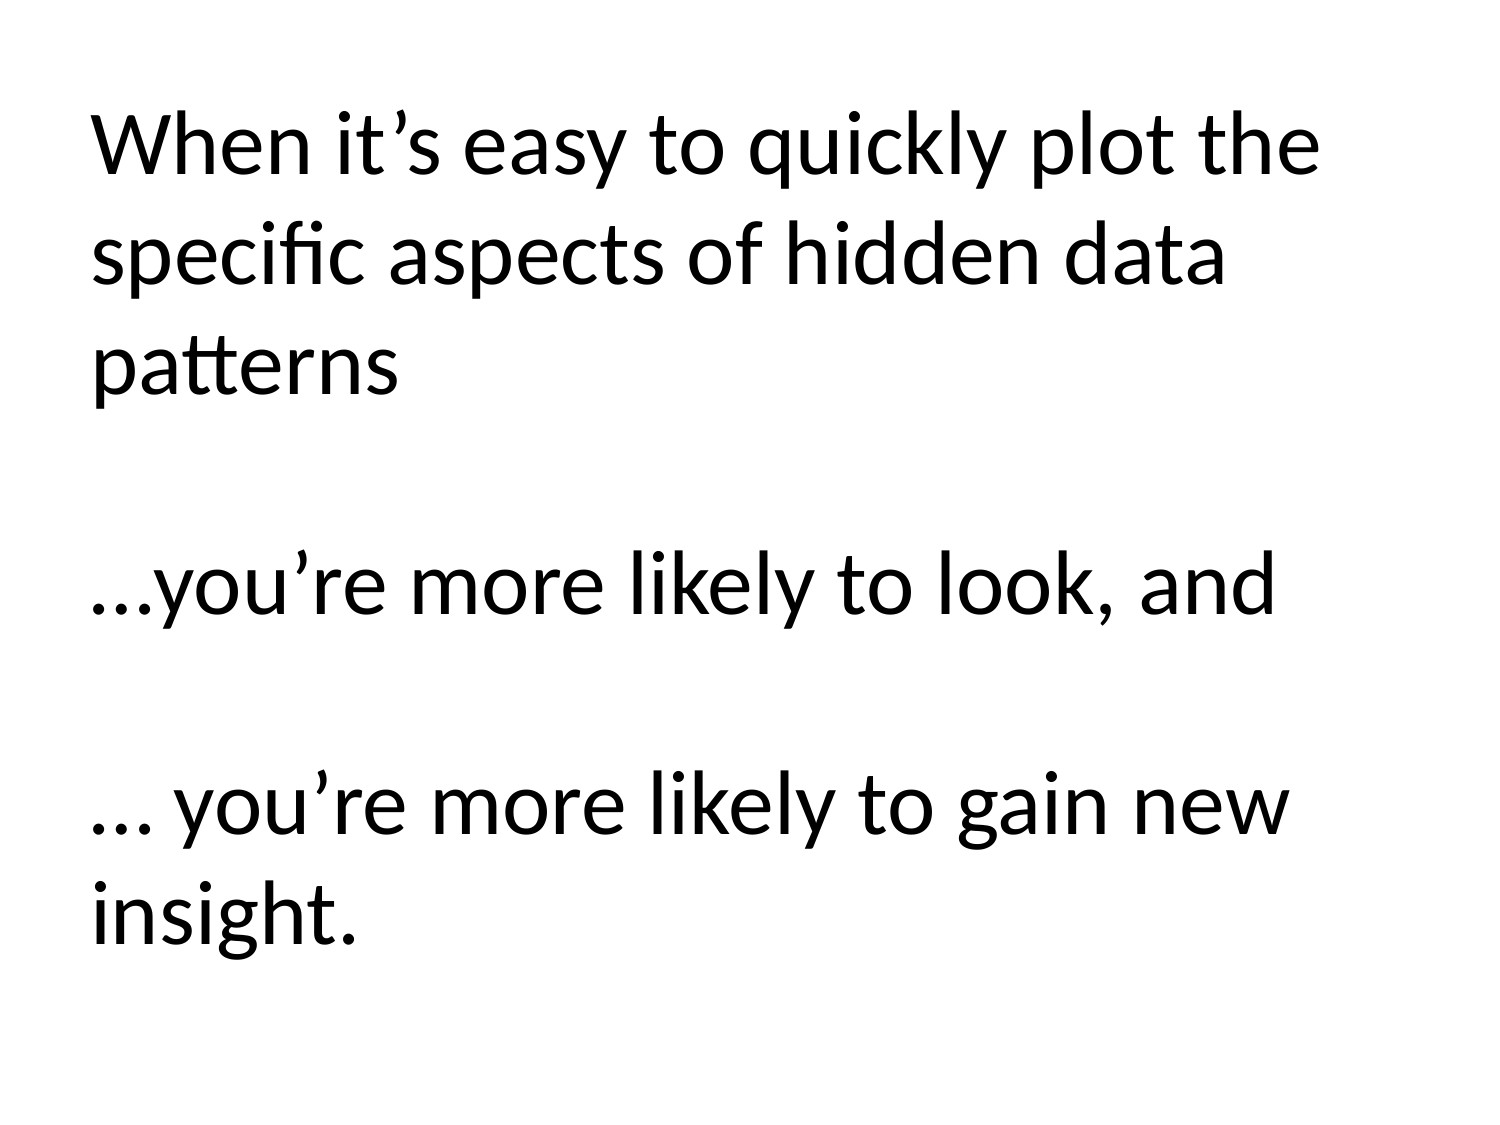

When it’s easy to quickly plot the specific aspects of hidden data patterns
…you’re more likely to look, and
… you’re more likely to gain new insight.